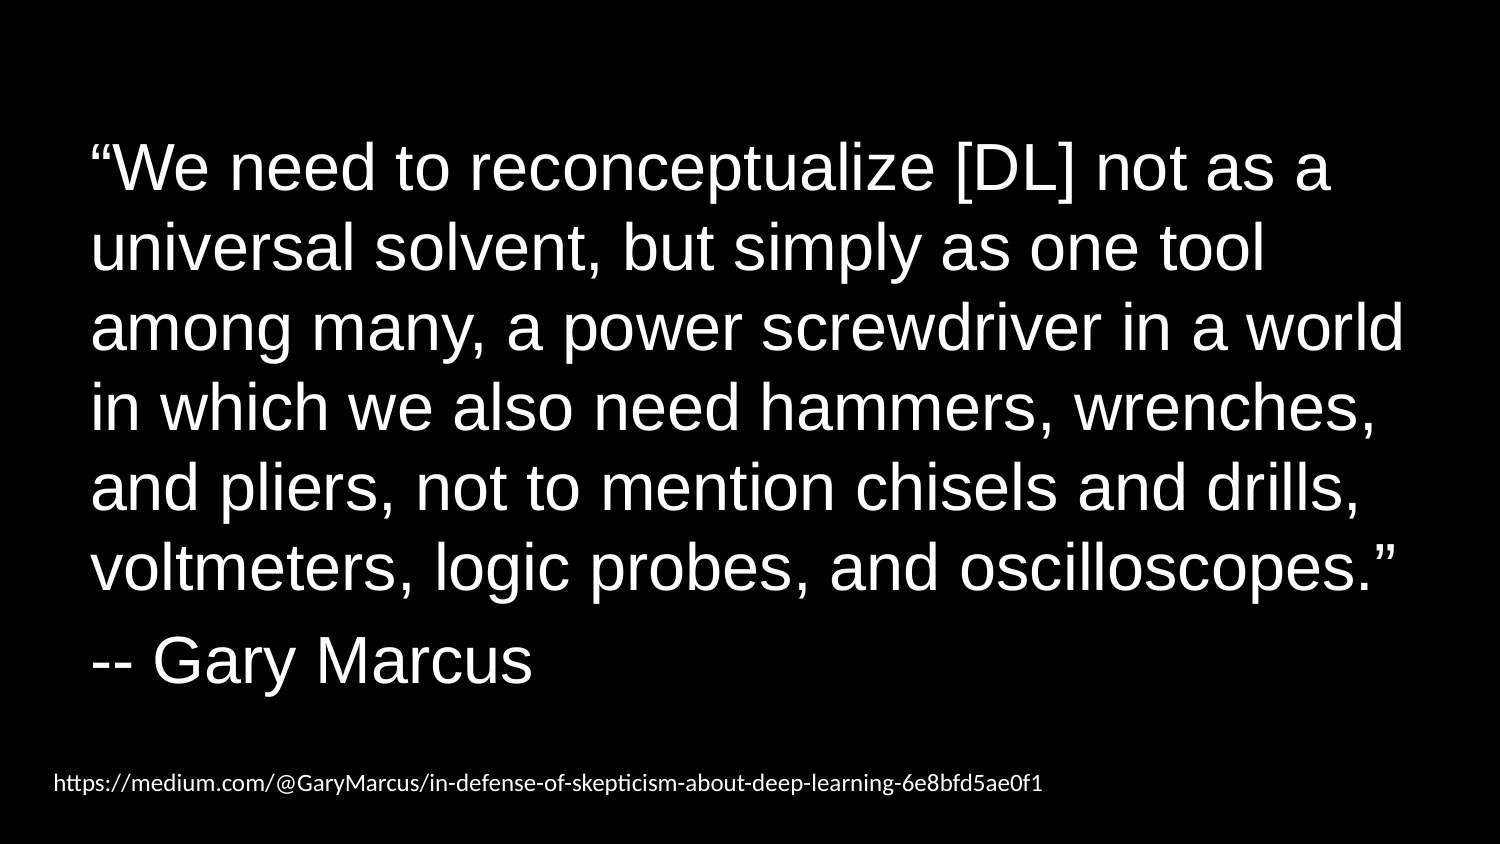

“We need to reconceptualize [DL] not as a universal solvent, but simply as one tool among many, a power screwdriver in a world in which we also need hammers, wrenches, and pliers, not to mention chisels and drills, voltmeters, logic probes, and oscilloscopes.”
-- Gary Marcus
https://medium.com/@GaryMarcus/in-defense-of-skepticism-about-deep-learning-6e8bfd5ae0f1